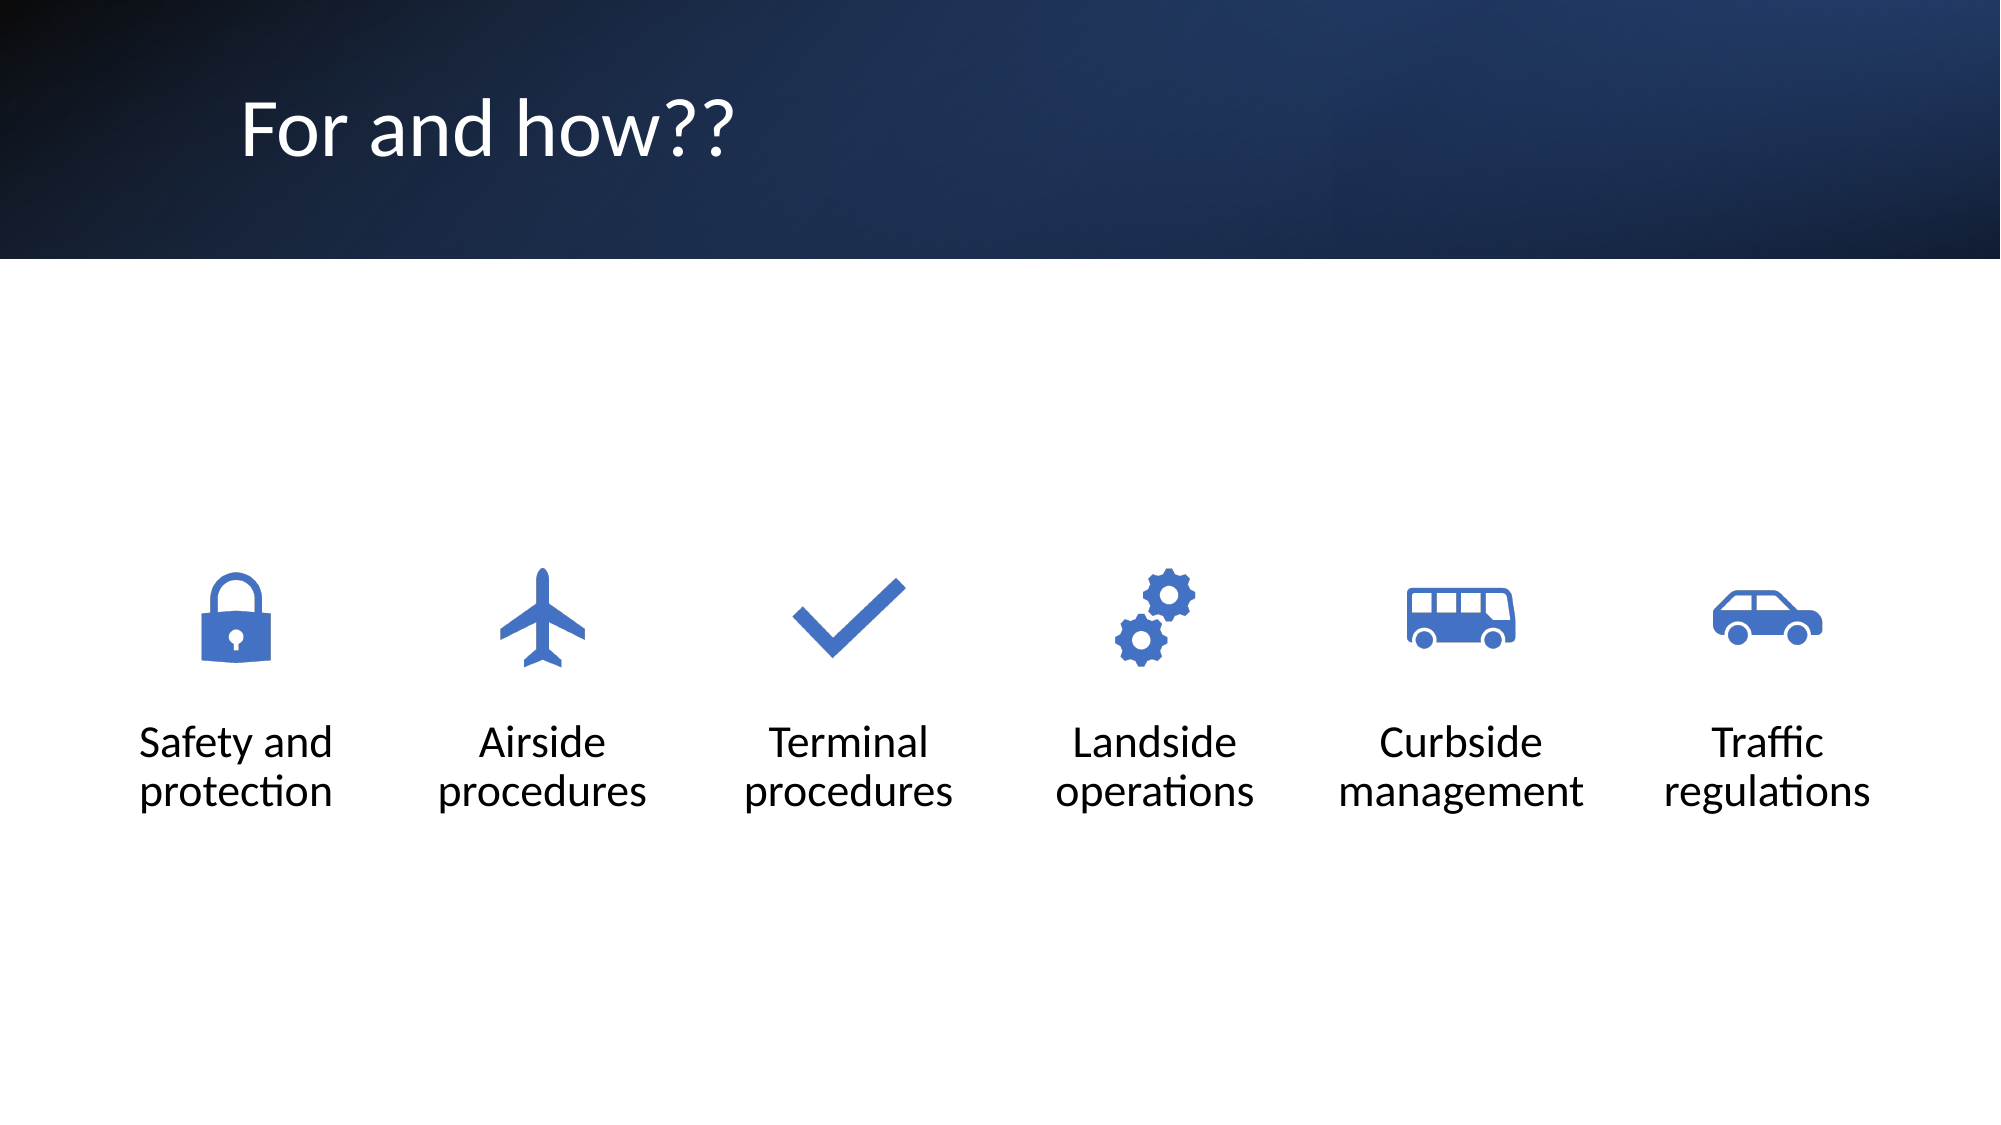

# For and how??
Safety and protection
Airside procedures
Terminal procedures
Landside operations
Curbside management
Traffic regulations